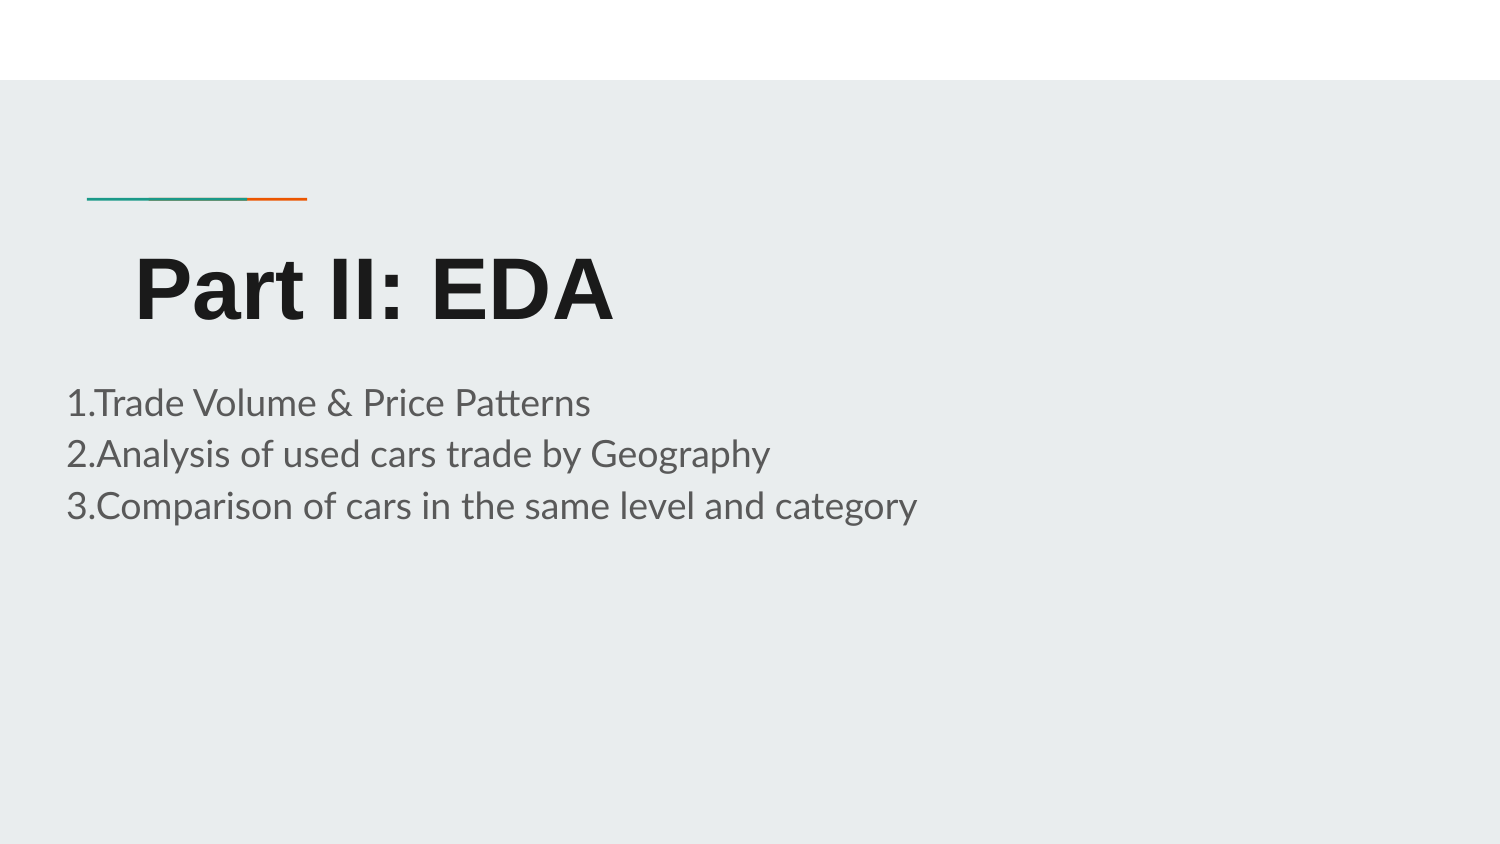

# Part II: EDA

1.Trade Volume & Price Patterns
2.Analysis of used cars trade by Geography
3.Comparison of cars in the same level and category